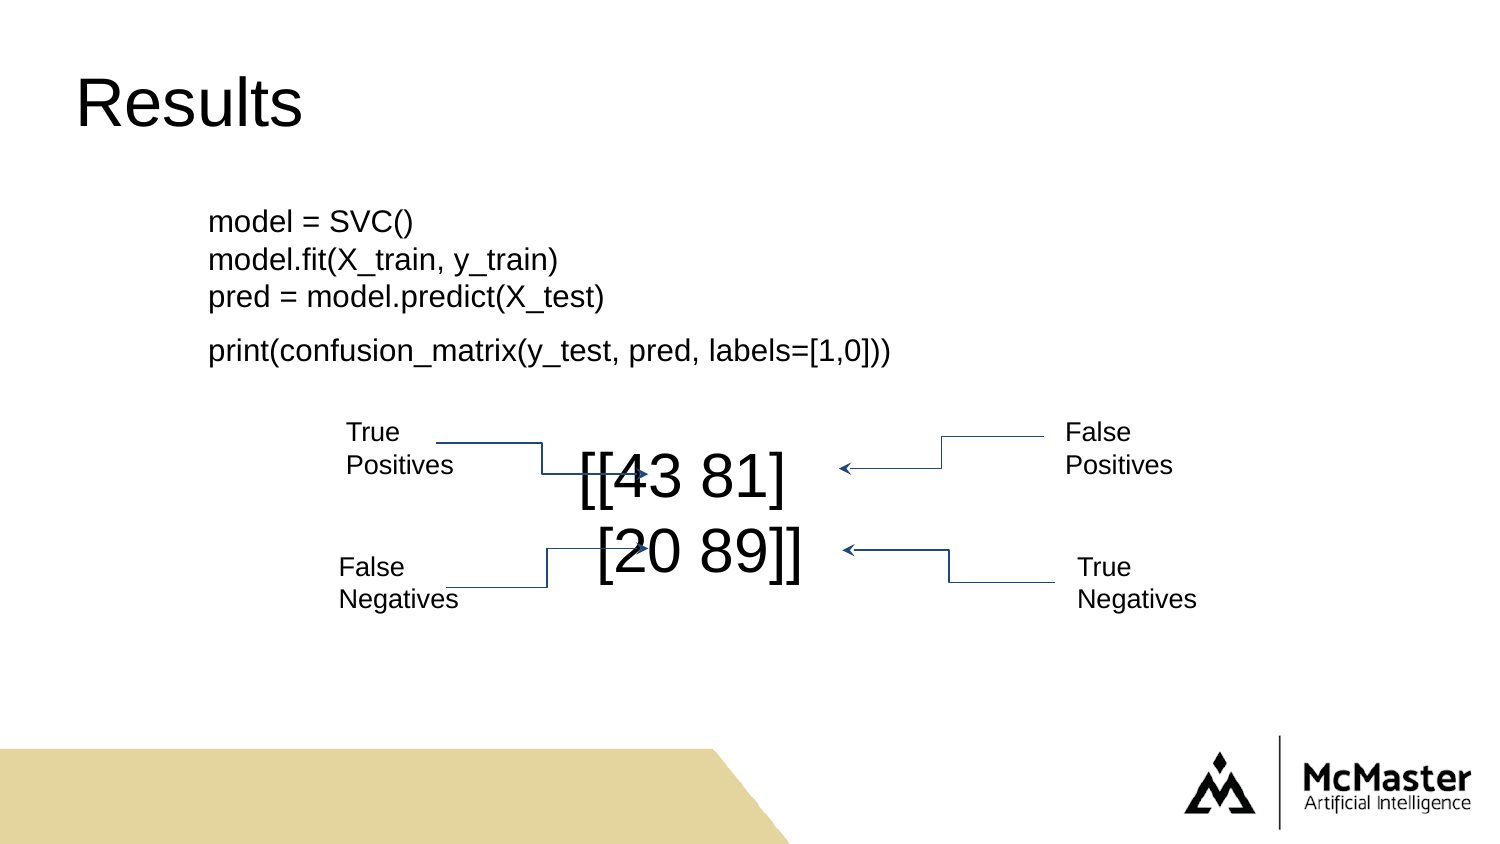

# Results
model = SVC()
model.fit(X_train, y_train)
pred = model.predict(X_test)
print(confusion_matrix(y_test, pred, labels=[1,0]))
True Positives
False Positives
[[43 81]
 [20 89]]

False
Negatives
True Negatives